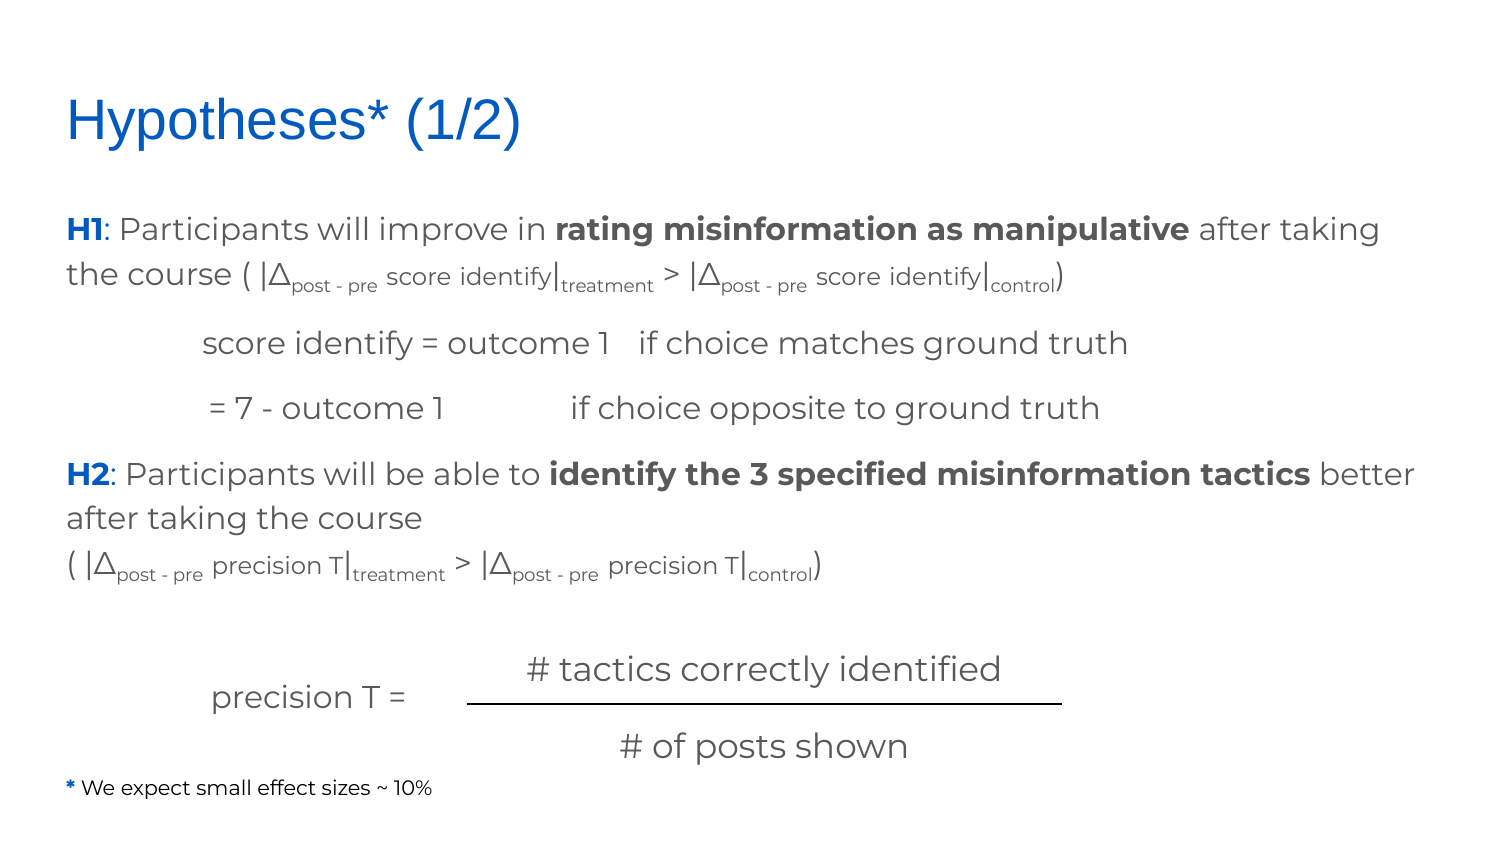

# Hypotheses* (1/2)
H1: Participants will improve in rating misinformation as manipulative after taking the course ( |Δpost - pre score identify|treatment > |Δpost - pre score identify|control)
score identify = outcome 1 		if choice matches ground truth
					  = 7 - outcome 1 		if choice opposite to ground truth
H2: Participants will be able to identify the 3 specified misinformation tactics better after taking the course
( |Δpost - pre precision T|treatment > |Δpost - pre precision T|control)

 precision T =
| # tactics correctly identified |
| --- |
| # of posts shown |
* We expect small effect sizes ~ 10%